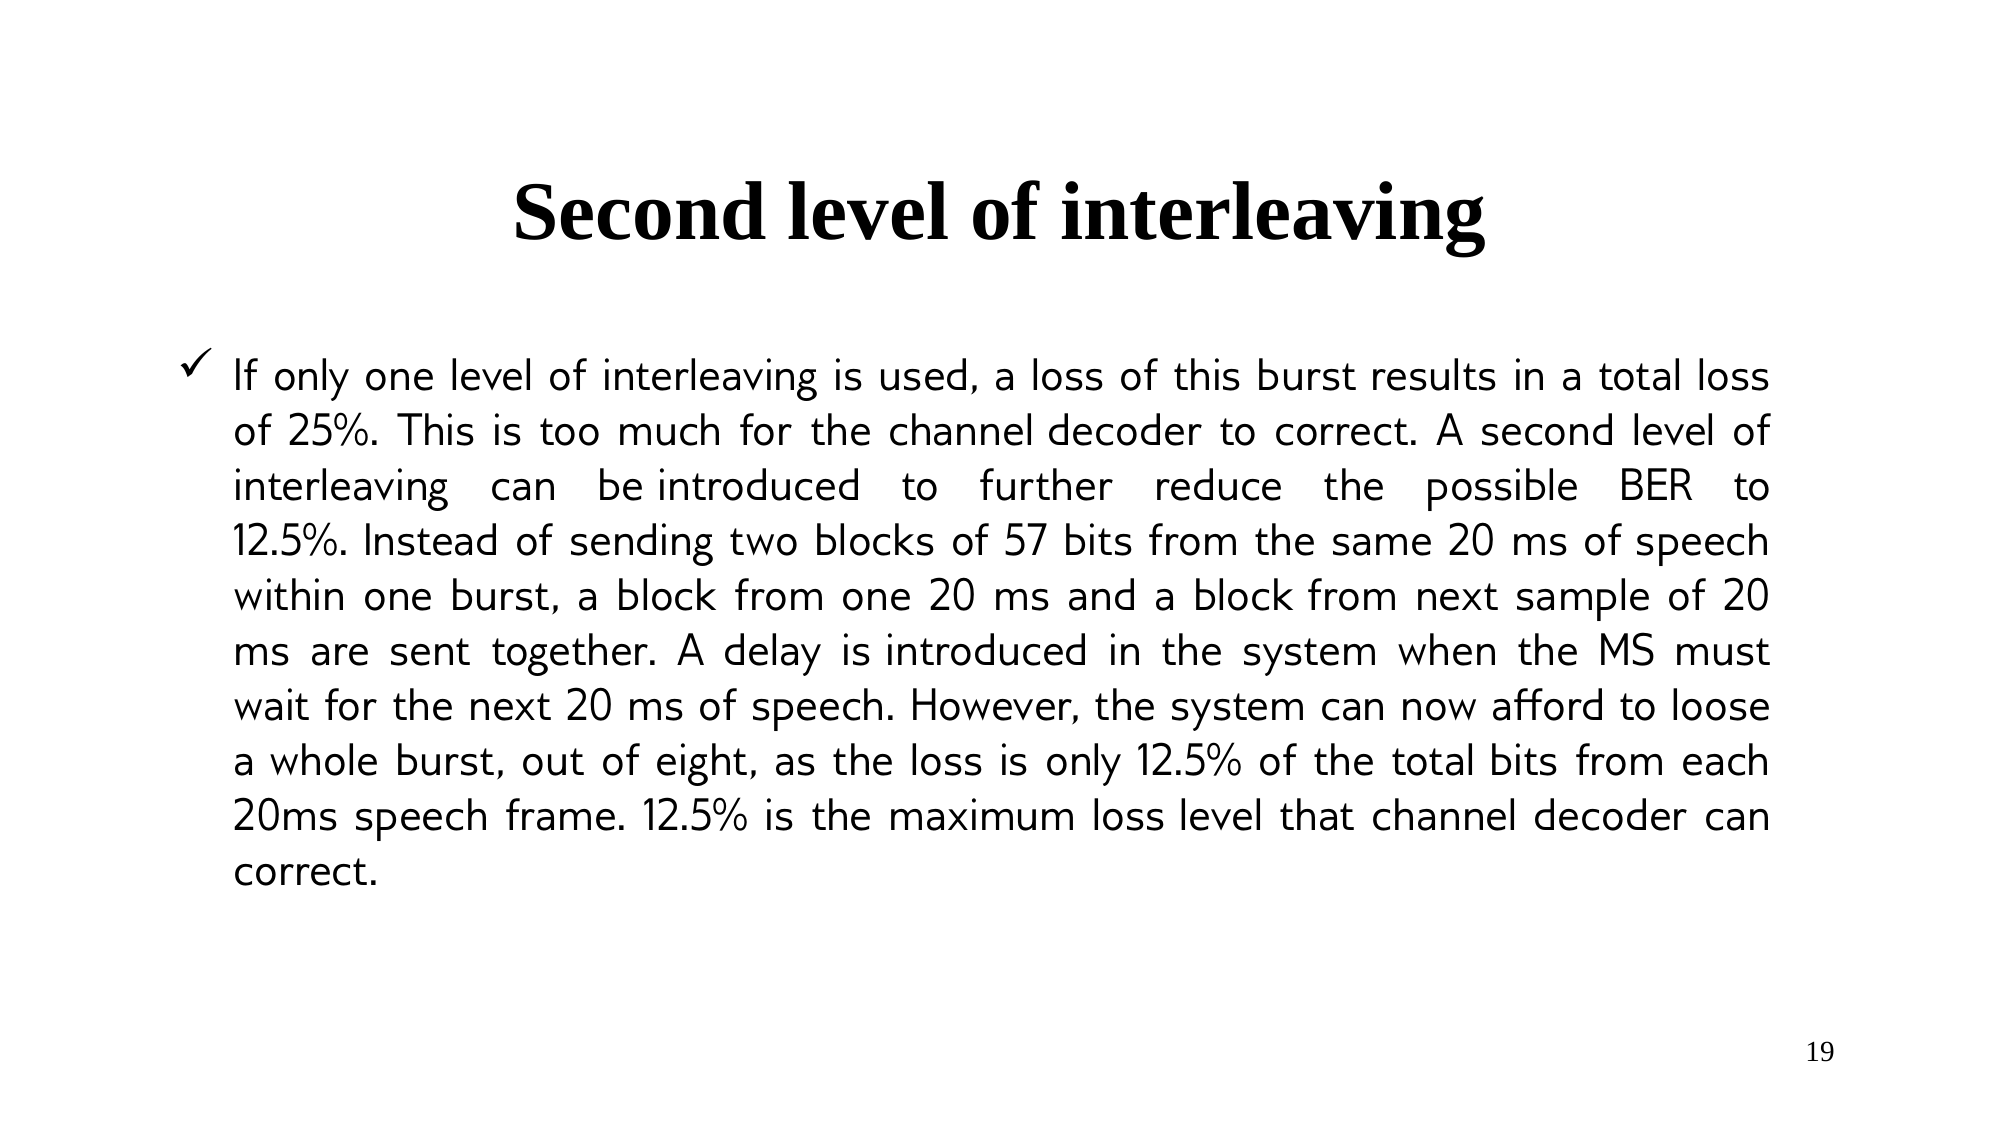

# Second level of interleaving
If only one level of interleaving is used, a loss of this burst results in a total loss of 25%. This is too much for the channel decoder to correct. A second level of interleaving can be introduced to further reduce the possible BER to 12.5%. Instead of sending two blocks of 57 bits from the same 20 ms of speech within one burst, a block from one 20 ms and a block from next sample of 20 ms are sent together. A delay is introduced in the system when the MS must wait for the next 20 ms of speech. However, the system can now afford to loose a whole burst, out of eight, as the loss is only 12.5% of the total bits from each 20ms speech frame. 12.5% is the maximum loss level that channel decoder can correct.
19